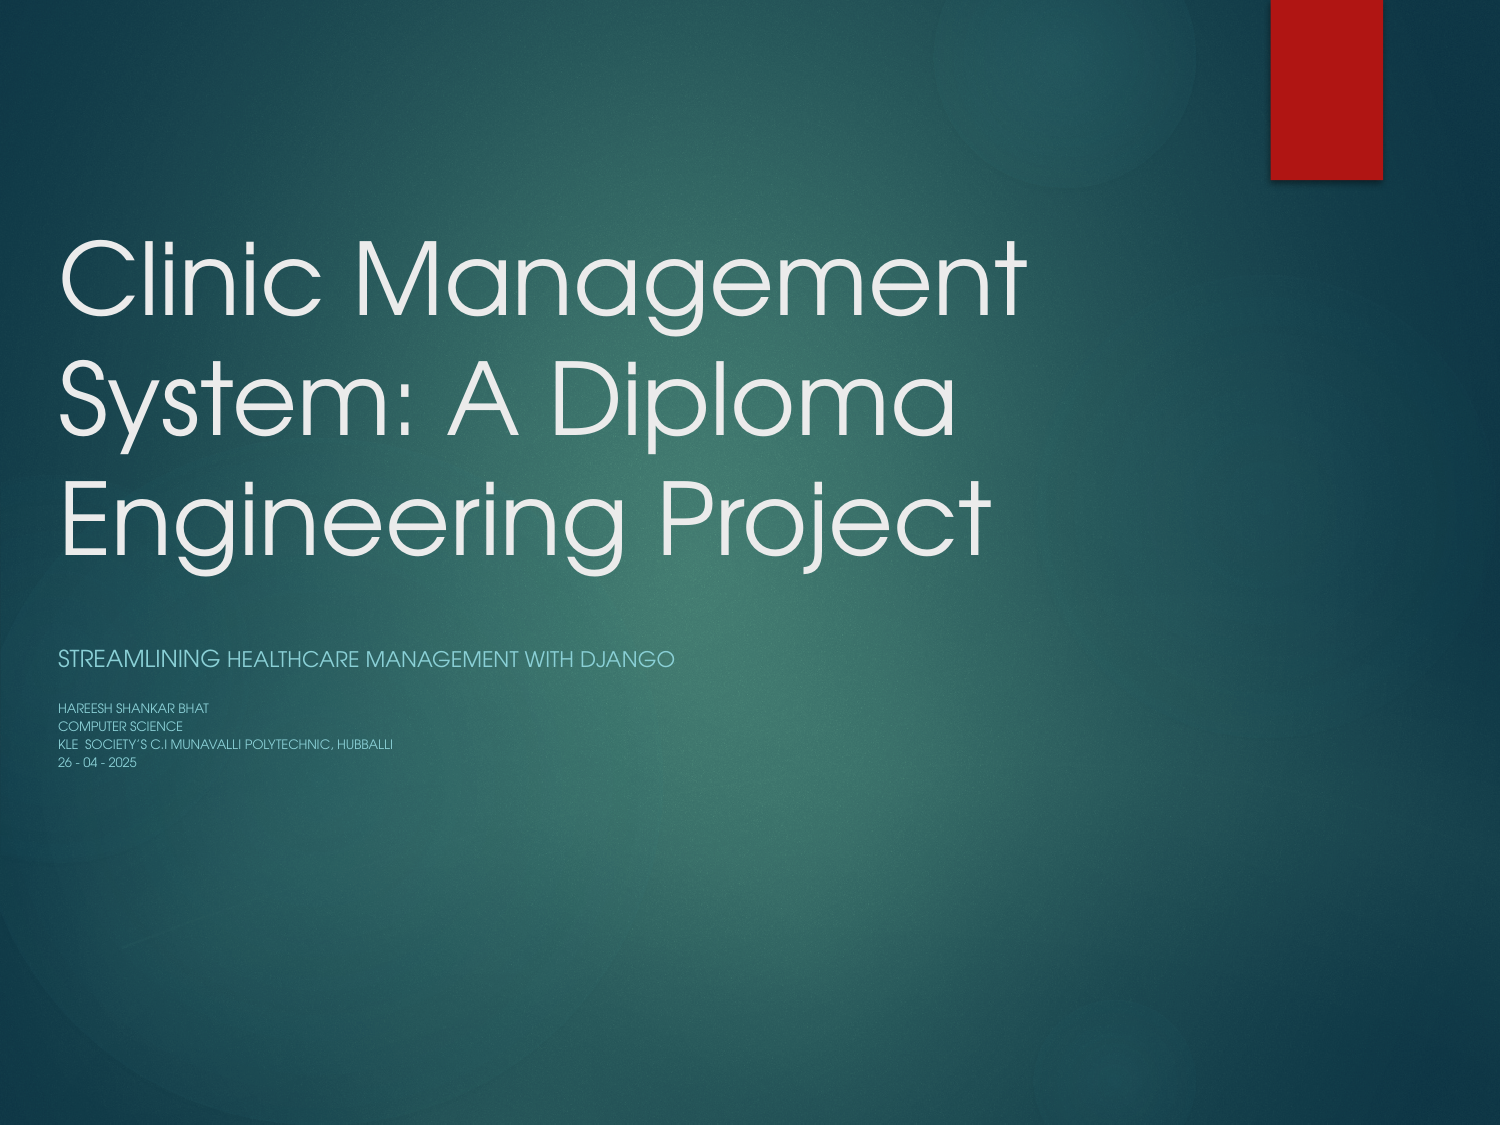

# Clinic Management System: A Diploma Engineering Project
Streamlining Healthcare Management with Django

Hareesh Shankar bhat
Computer Science
kle  society’s C.I Munavalli polytechnic, hubballi
26 - 04 - 2025